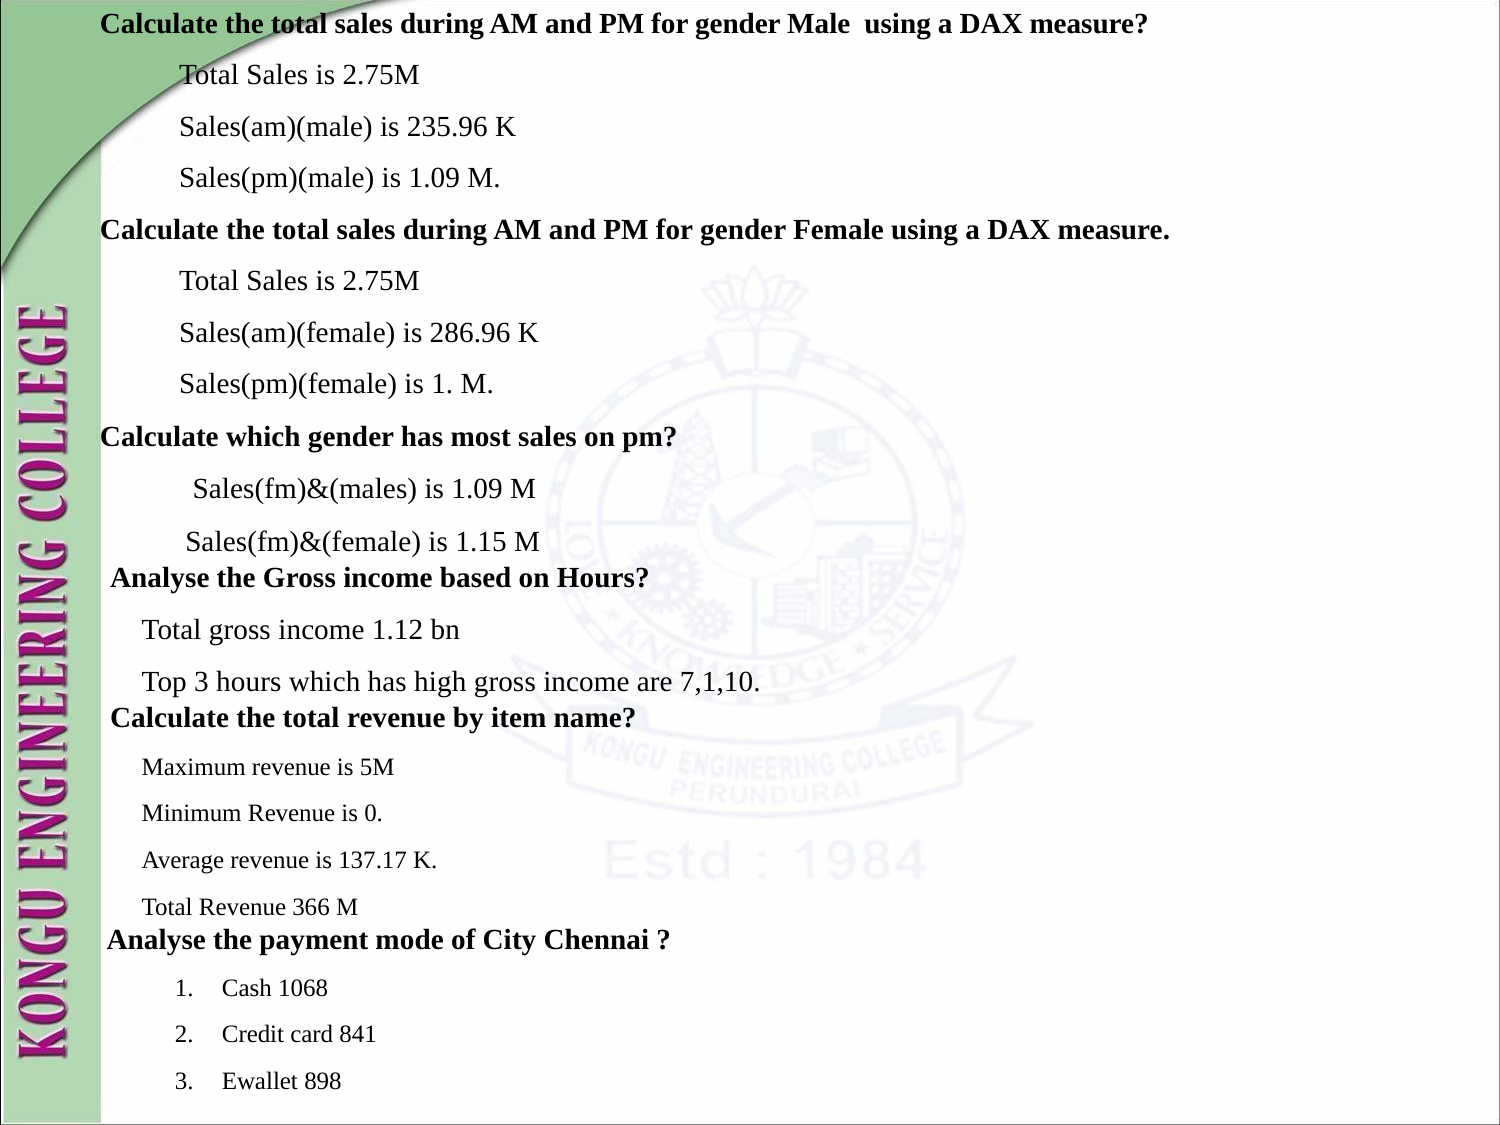

Calculate the total sales during AM and PM for gender Male  using a DAX measure?
Total Sales is 2.75M
Sales(am)(male) is 235.96 K
Sales(pm)(male) is 1.09 M.
Calculate the total sales during AM and PM for gender Female using a DAX measure.
Total Sales is 2.75M
Sales(am)(female) is 286.96 K
Sales(pm)(female) is 1. M.
Calculate which gender has most sales on pm?
 Sales(fm)&(males) is 1.09 M
Sales(fm)&(female) is 1.15 M
Analyse the Gross income based on Hours?
Total gross income 1.12 bn
Top 3 hours which has high gross income are 7,1,10.
Calculate the total revenue by item name?
Maximum revenue is 5M
Minimum Revenue is 0.
Average revenue is 137.17 K.
Total Revenue 366 M
 Analyse the payment mode of City Chennai ?
Cash 1068
Credit card 841
Ewallet 898